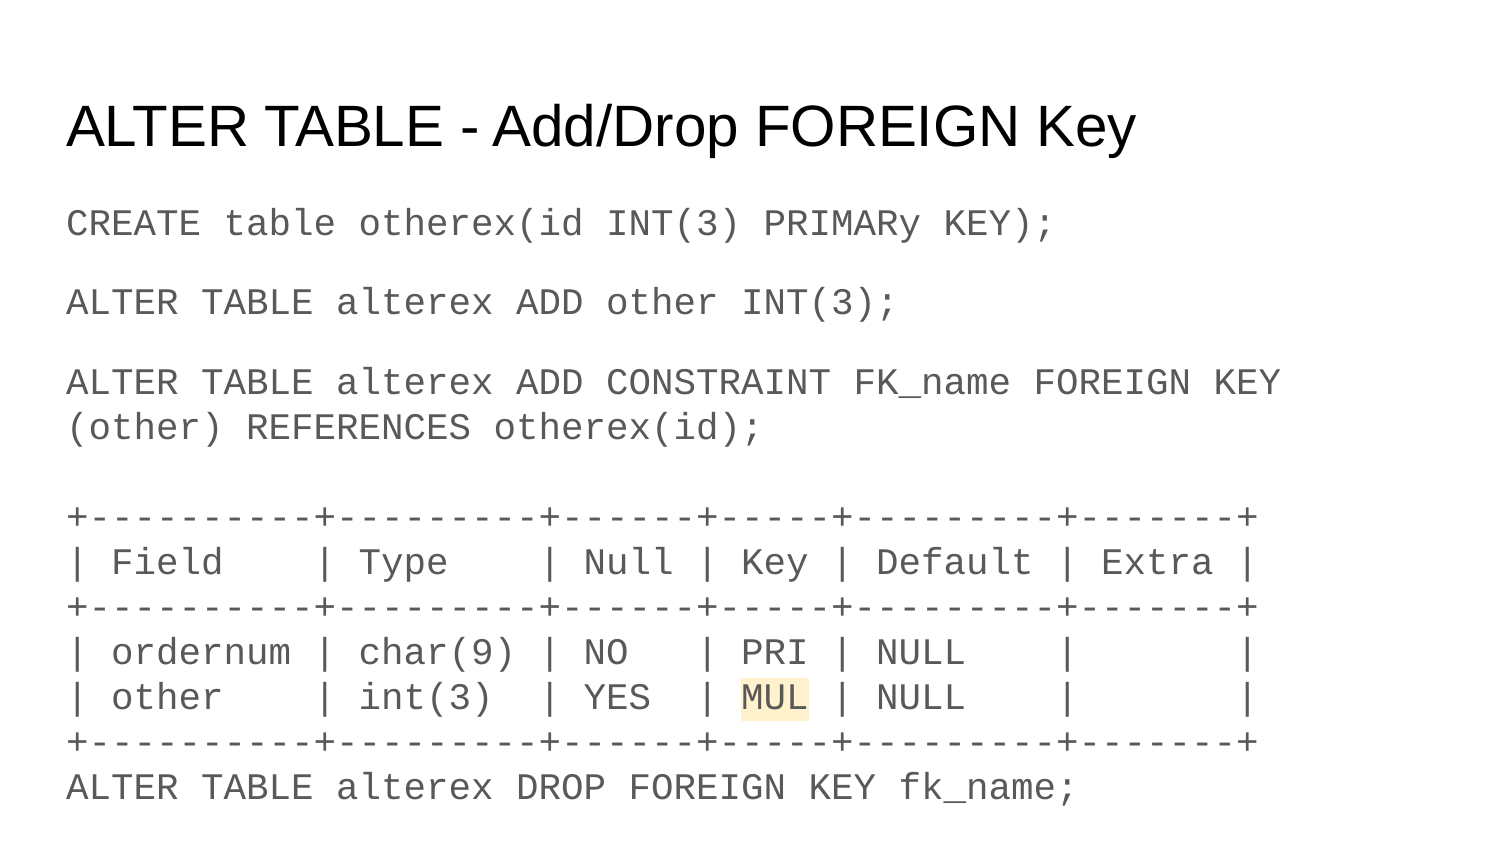

# ALTER TABLE - Add/Drop FOREIGN Key
CREATE table otherex(id INT(3) PRIMARy KEY);
ALTER TABLE alterex ADD other INT(3);

ALTER TABLE alterex ADD CONSTRAINT FK_name FOREIGN KEY (other) REFERENCES otherex(id);

+----------+---------+------+-----+---------+-------+
| Field    | Type    | Null | Key | Default | Extra |
+----------+---------+------+-----+---------+-------+
| ordernum | char(9) | NO   | PRI | NULL    |       |
| other    | int(3)  | YES  | MUL | NULL    |       |
+----------+---------+------+-----+---------+-------+
ALTER TABLE alterex DROP FOREIGN KEY fk_name;